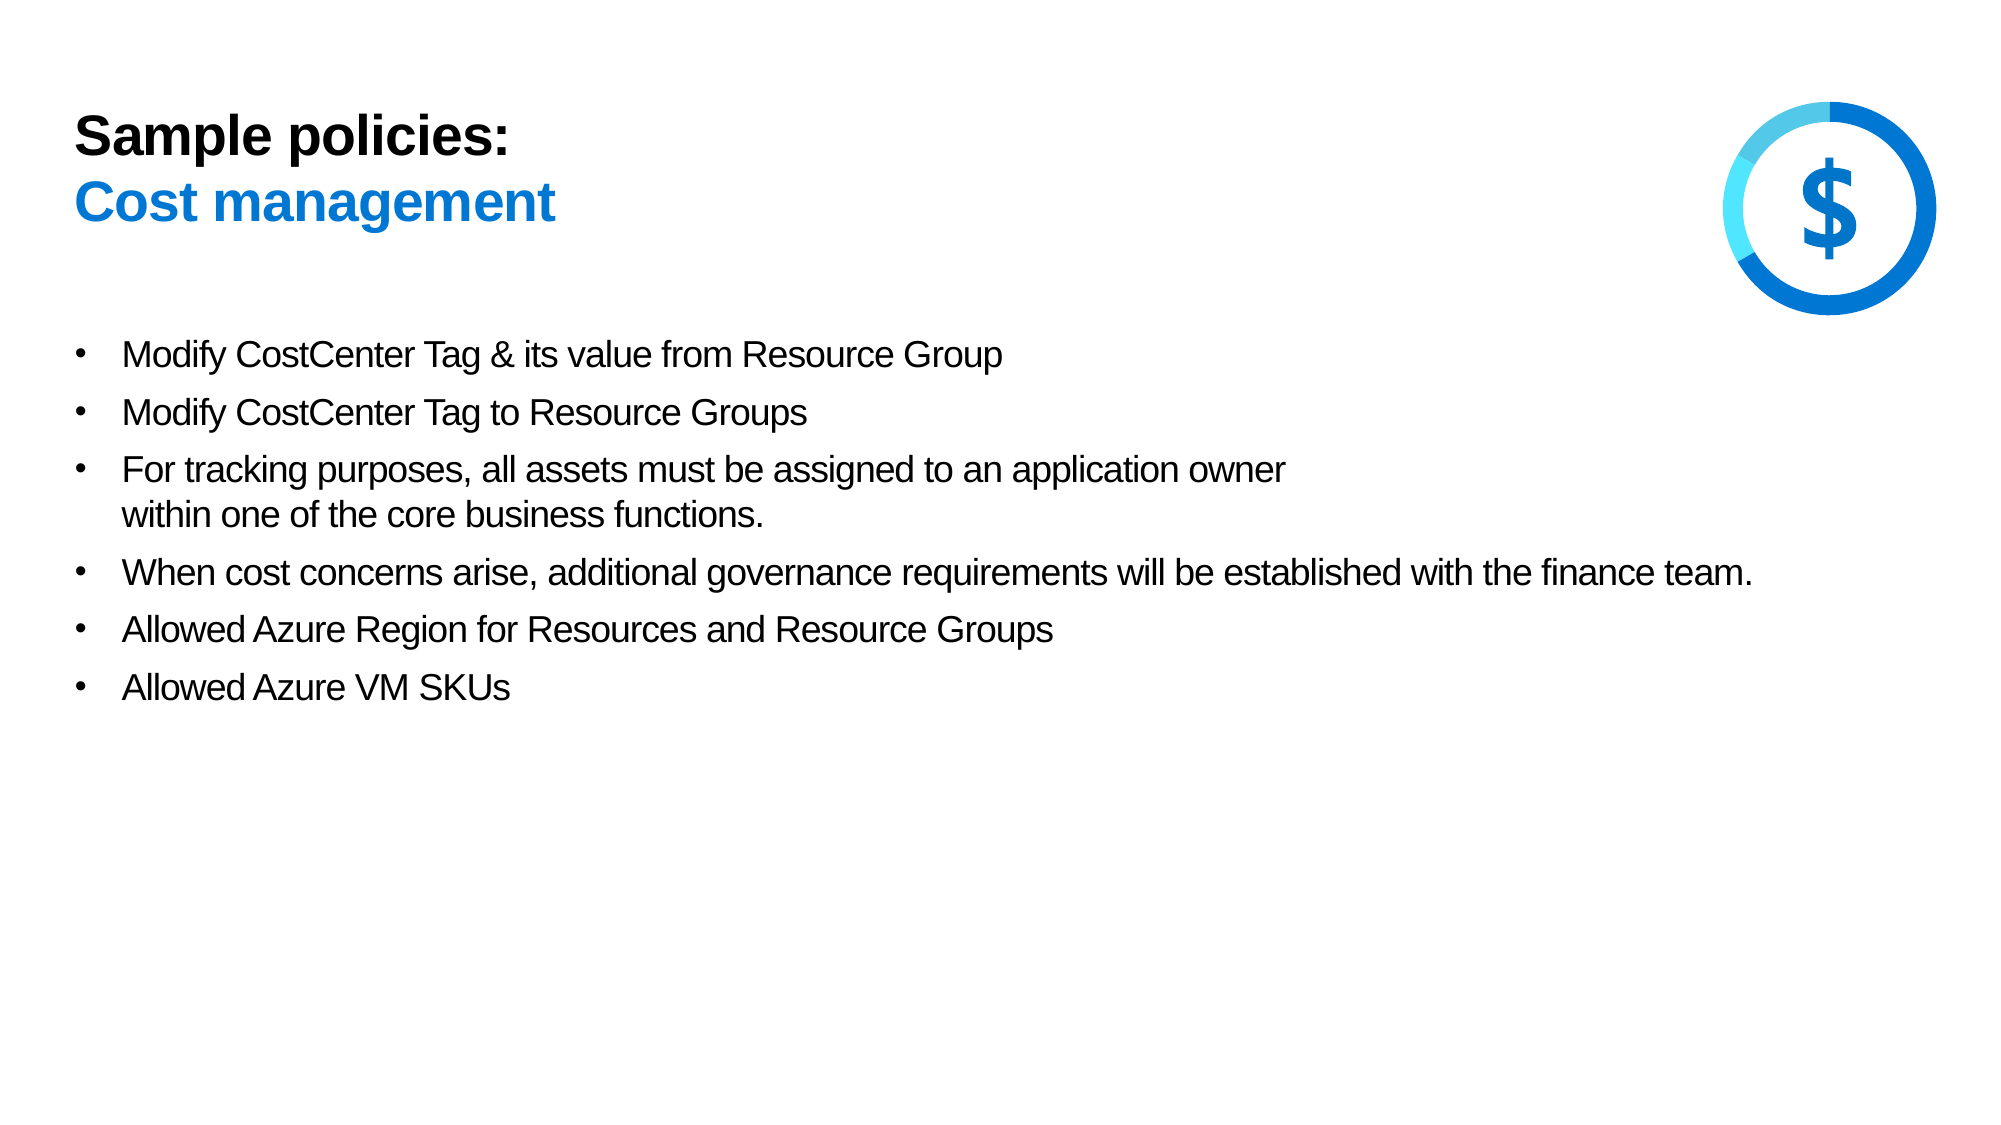

# Sample policies: Cost management

Modify CostCenter Tag & its value from Resource Group
Modify CostCenter Tag to Resource Groups
For tracking purposes, all assets must be assigned to an application owner
within one of the core business functions.
When cost concerns arise, additional governance requirements will be established with the finance team.
Allowed Azure Region for Resources and Resource Groups​
Allowed Azure VM SKUs